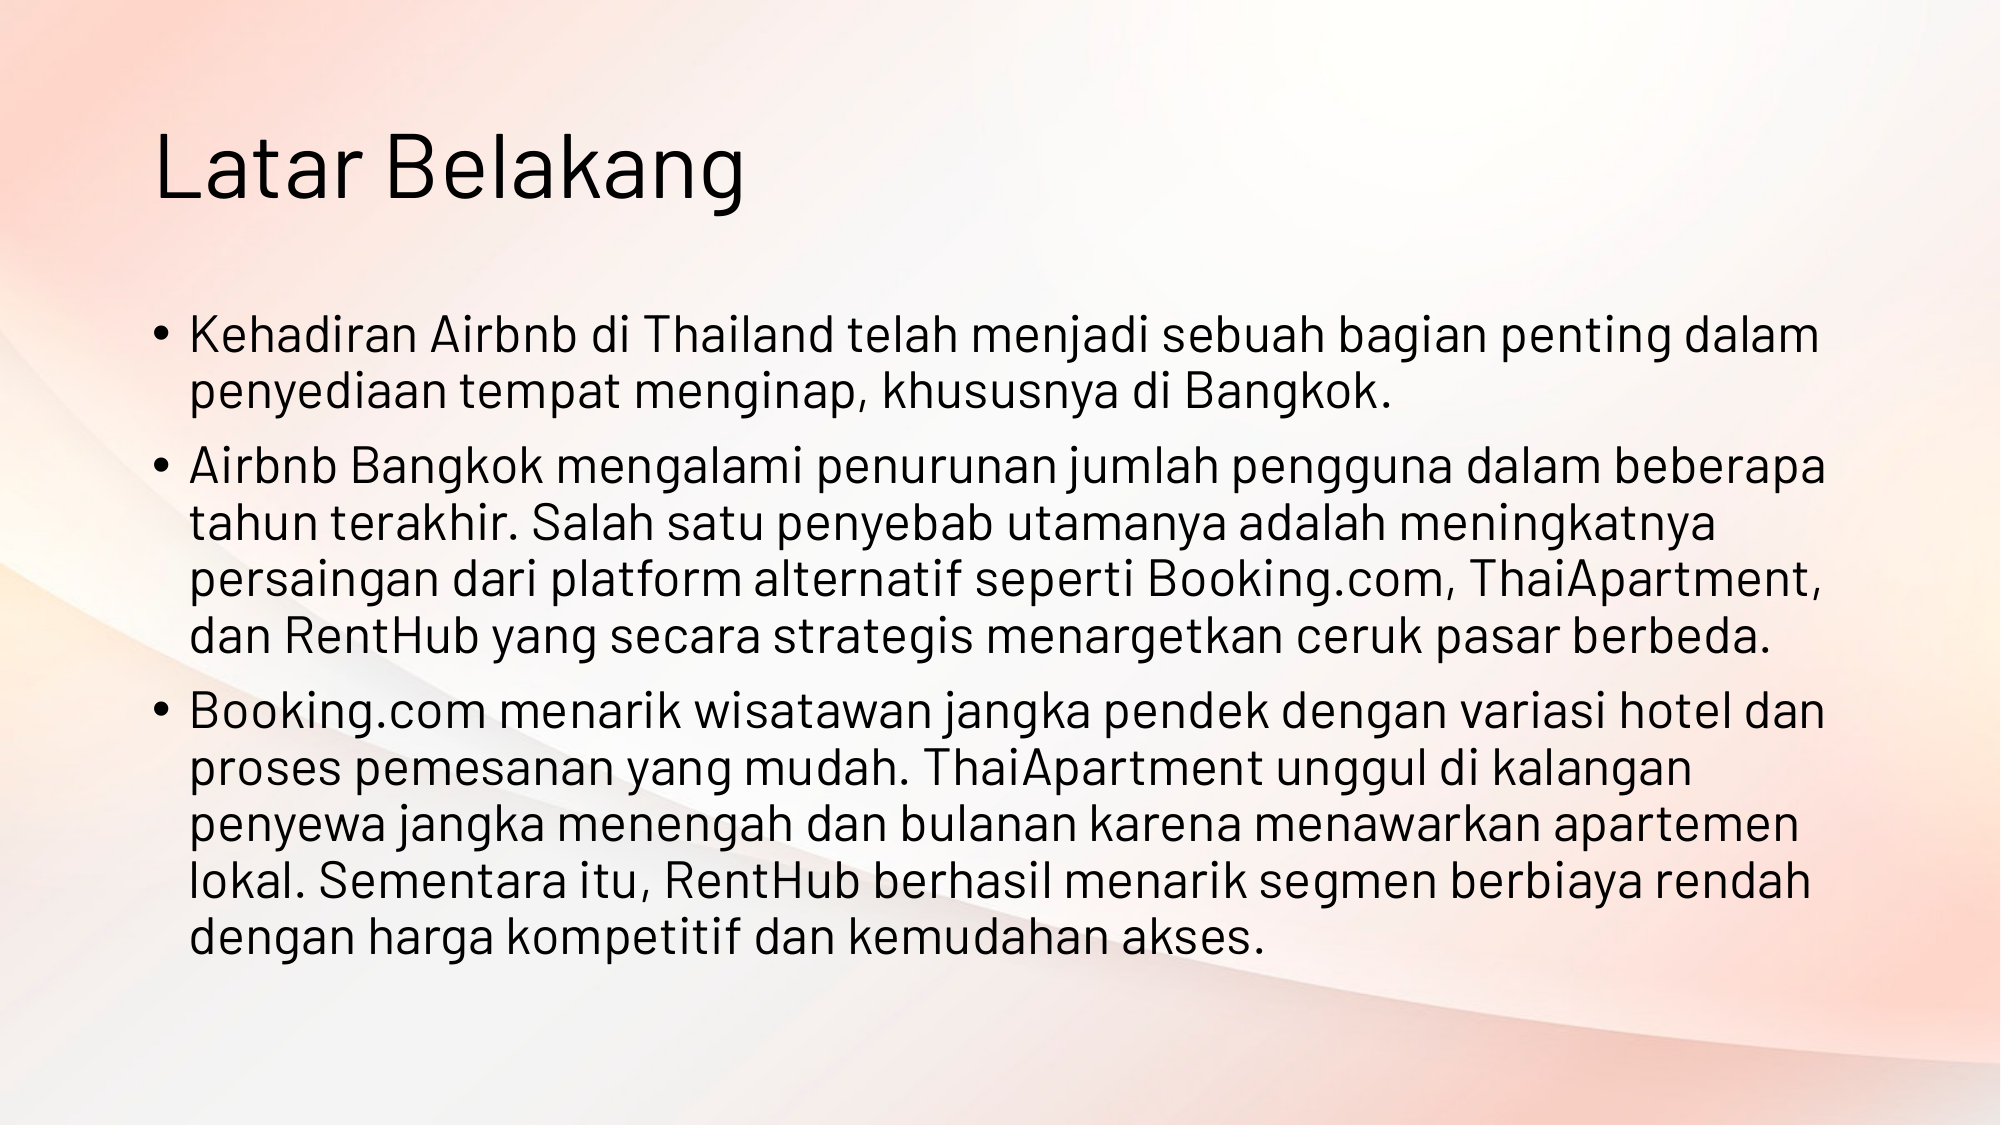

# Latar Belakang
Kehadiran Airbnb di Thailand telah menjadi sebuah bagian penting dalam penyediaan tempat menginap, khususnya di Bangkok.
Airbnb Bangkok mengalami penurunan jumlah pengguna dalam beberapa tahun terakhir. Salah satu penyebab utamanya adalah meningkatnya persaingan dari platform alternatif seperti Booking.com, ThaiApartment, dan RentHub yang secara strategis menargetkan ceruk pasar berbeda.
Booking.com menarik wisatawan jangka pendek dengan variasi hotel dan proses pemesanan yang mudah. ThaiApartment unggul di kalangan penyewa jangka menengah dan bulanan karena menawarkan apartemen lokal. Sementara itu, RentHub berhasil menarik segmen berbiaya rendah dengan harga kompetitif dan kemudahan akses.